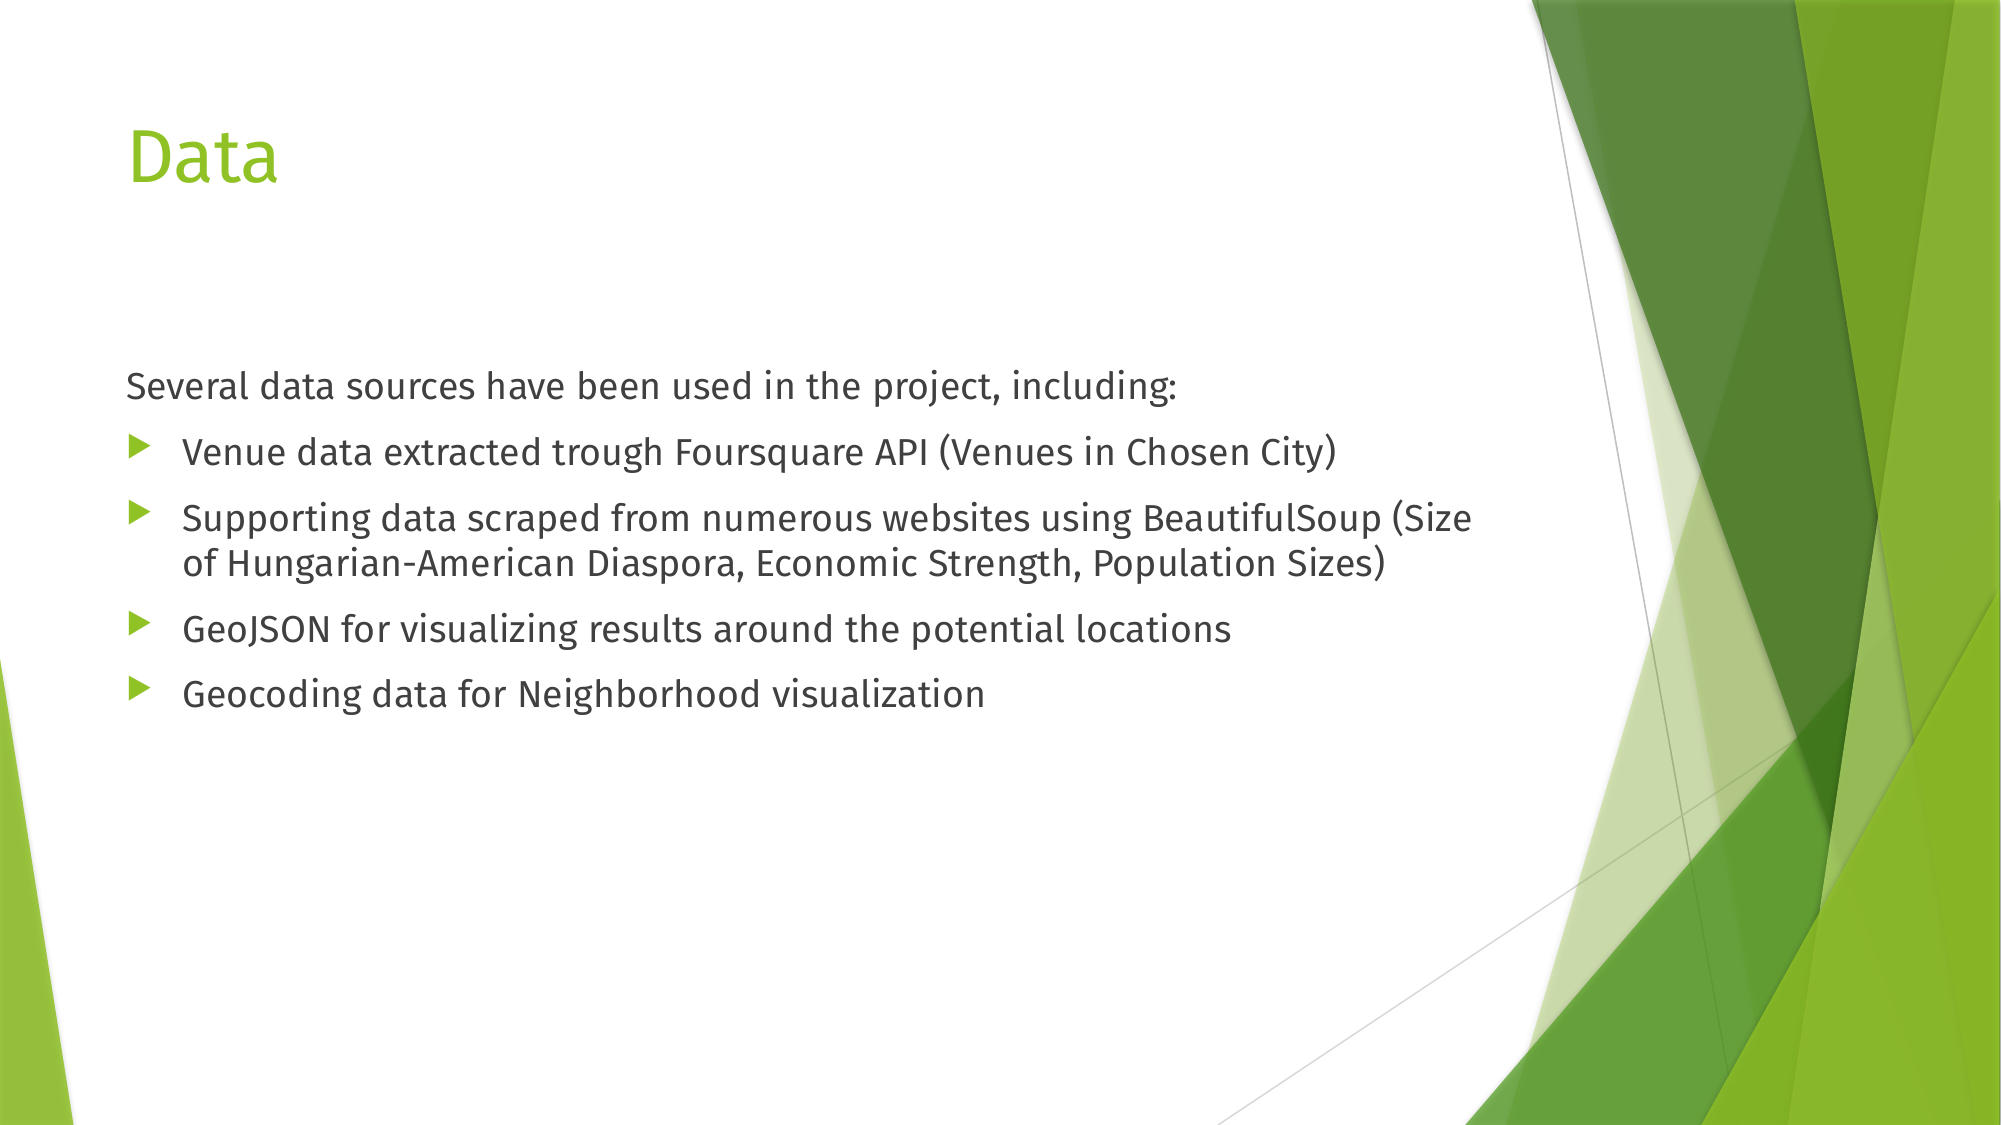

# Data
Several data sources have been used in the project, including:
Venue data extracted trough Foursquare API (Venues in Chosen City)
Supporting data scraped from numerous websites using BeautifulSoup (Size of Hungarian-American Diaspora, Economic Strength, Population Sizes)
GeoJSON for visualizing results around the potential locations
Geocoding data for Neighborhood visualization